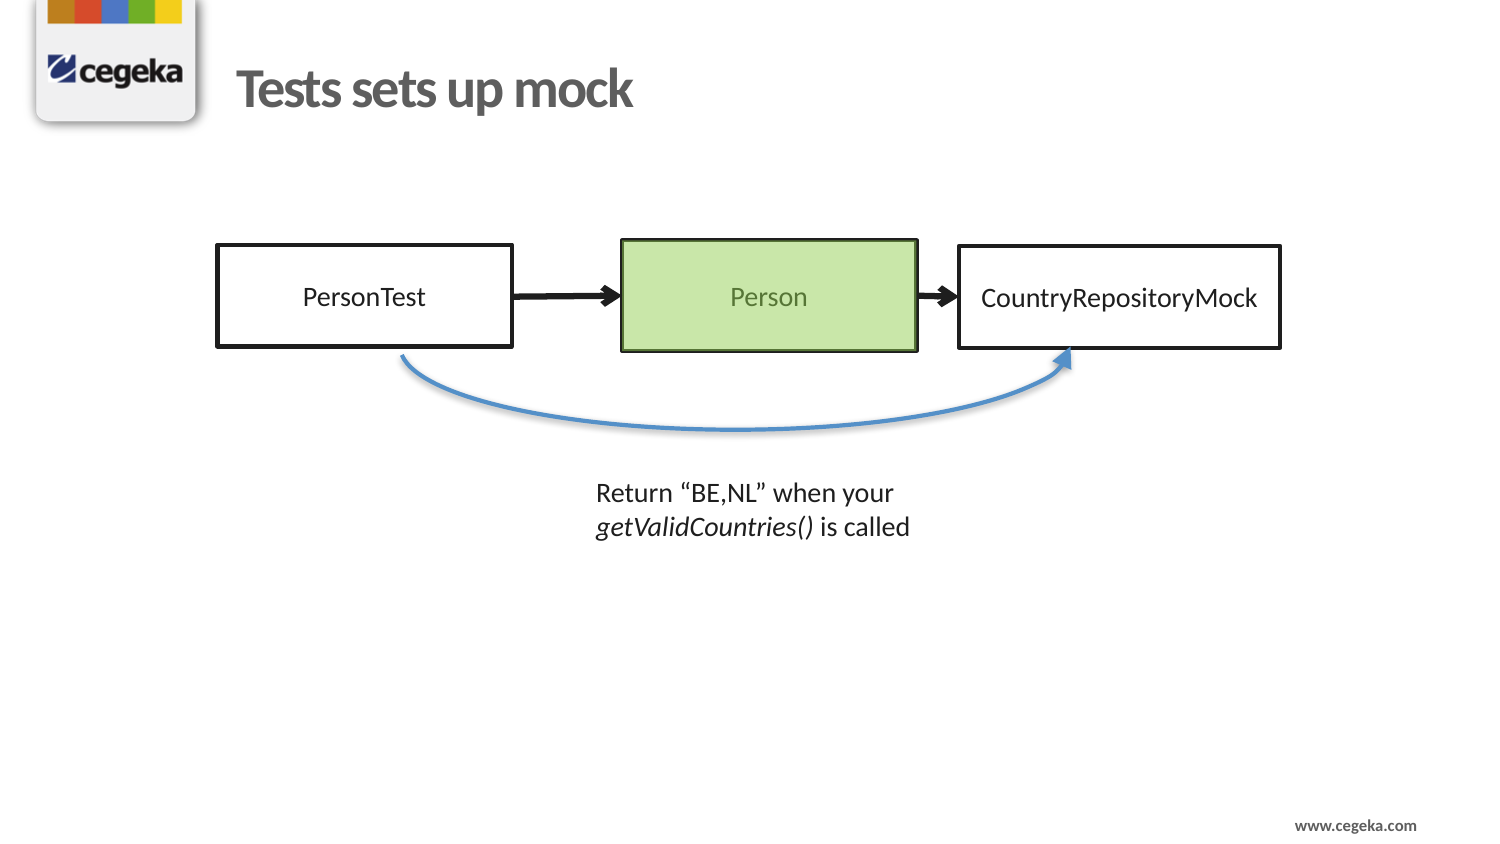

# Tests sets up mock
Person

PersonTest
CountryRepositoryMock

Return “BE,NL” when your getValidCountries() is called